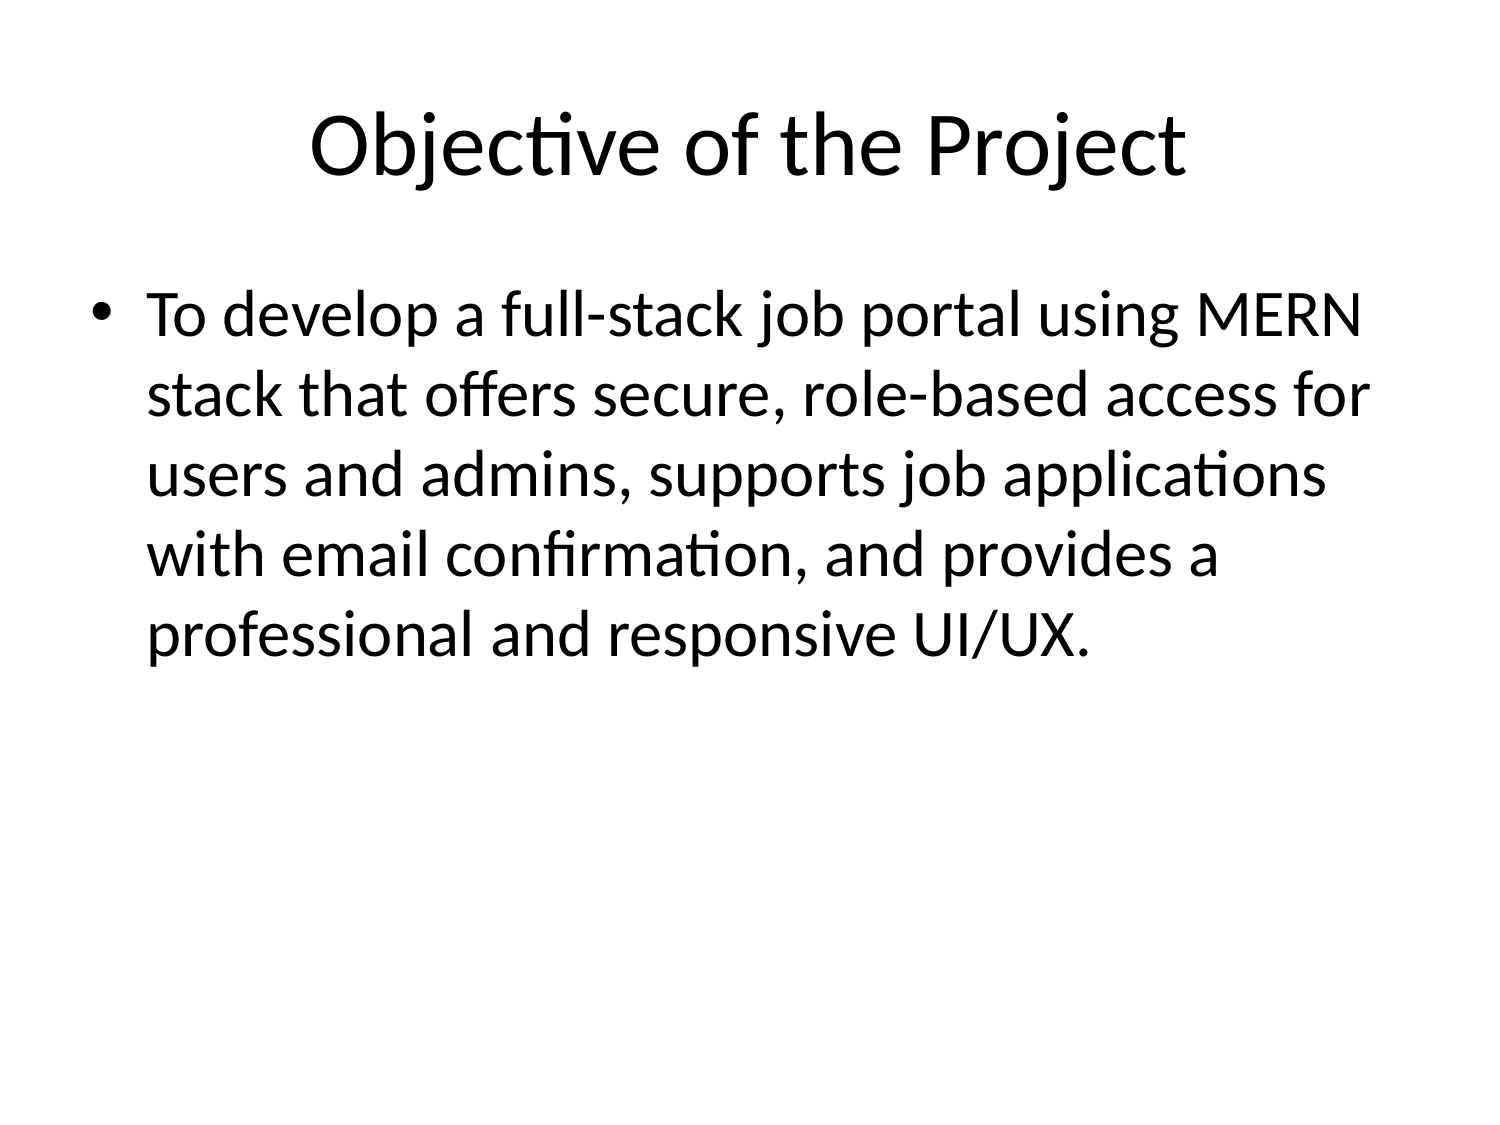

# Objective of the Project
To develop a full-stack job portal using MERN stack that offers secure, role-based access for users and admins, supports job applications with email confirmation, and provides a professional and responsive UI/UX.